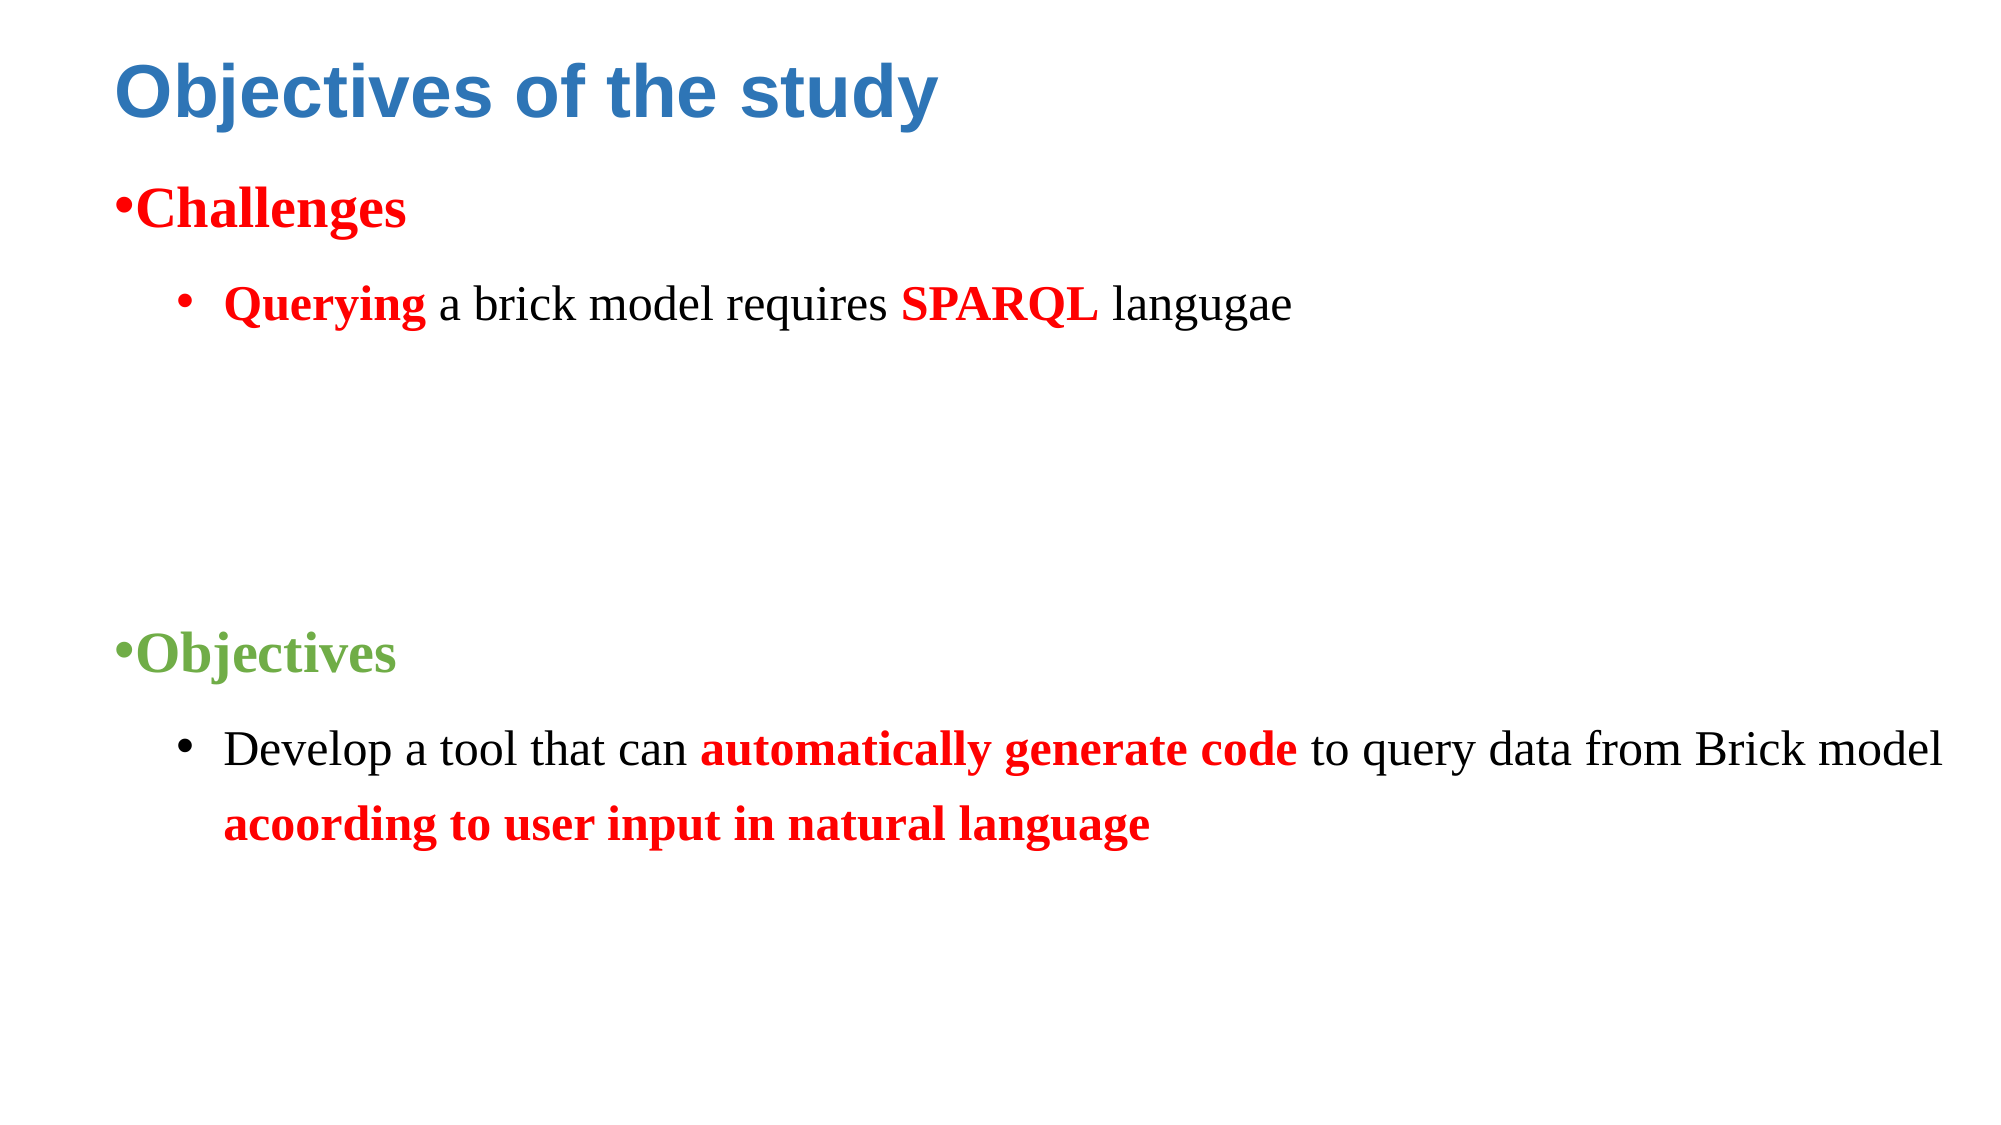

Objectives of the study
Challenges
Querying a brick model requires SPARQL langugae
Objectives
Develop a tool that can automatically generate code to query data from Brick model acoording to user input in natural language